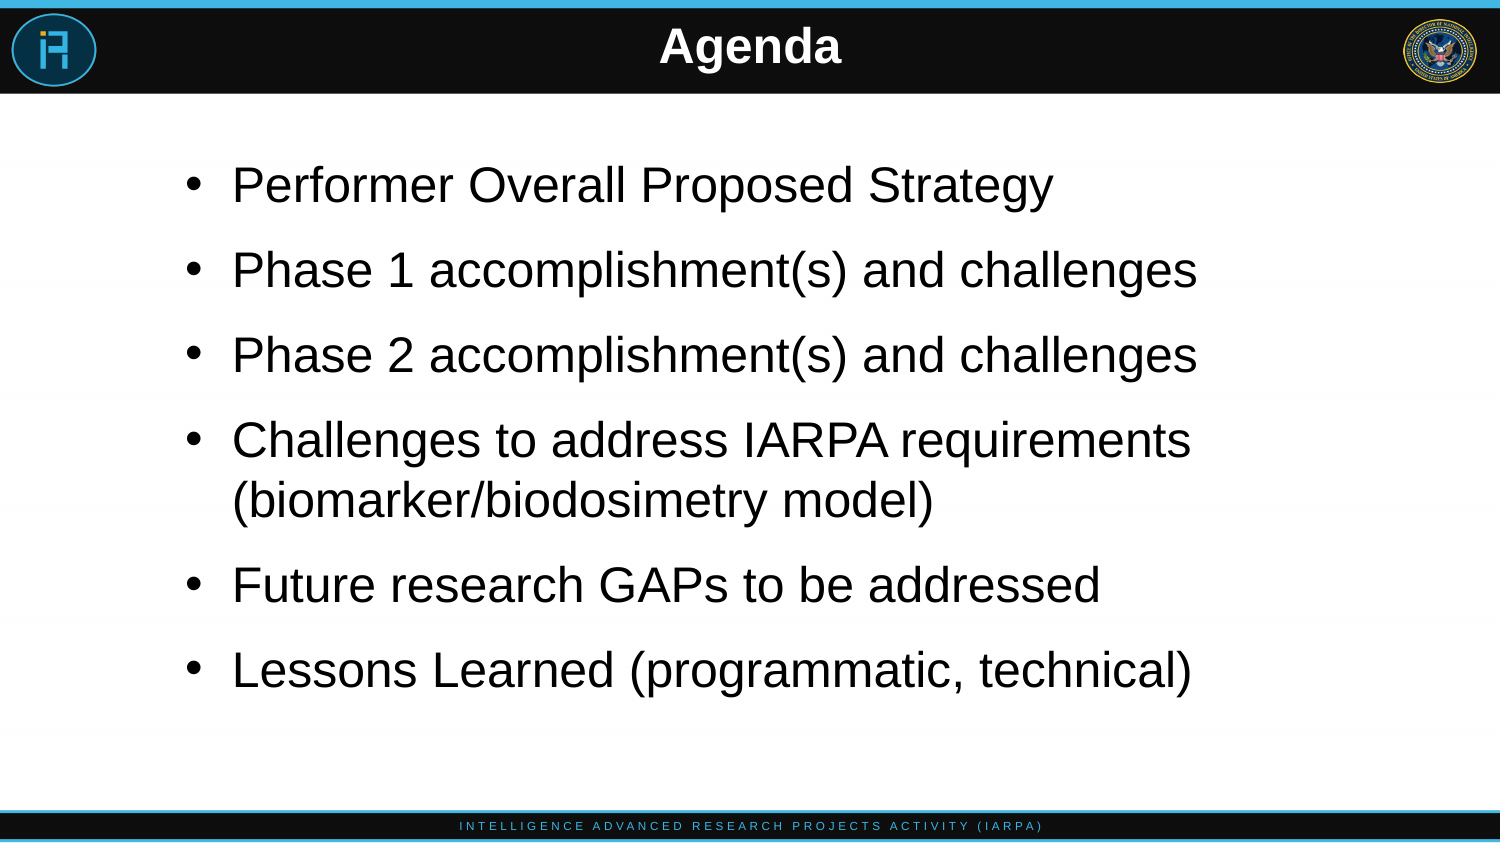

# Agenda
Performer Overall Proposed Strategy
Phase 1 accomplishment(s) and challenges
Phase 2 accomplishment(s) and challenges
Challenges to address IARPA requirements (biomarker/biodosimetry model)
Future research GAPs to be addressed
Lessons Learned (programmatic, technical)